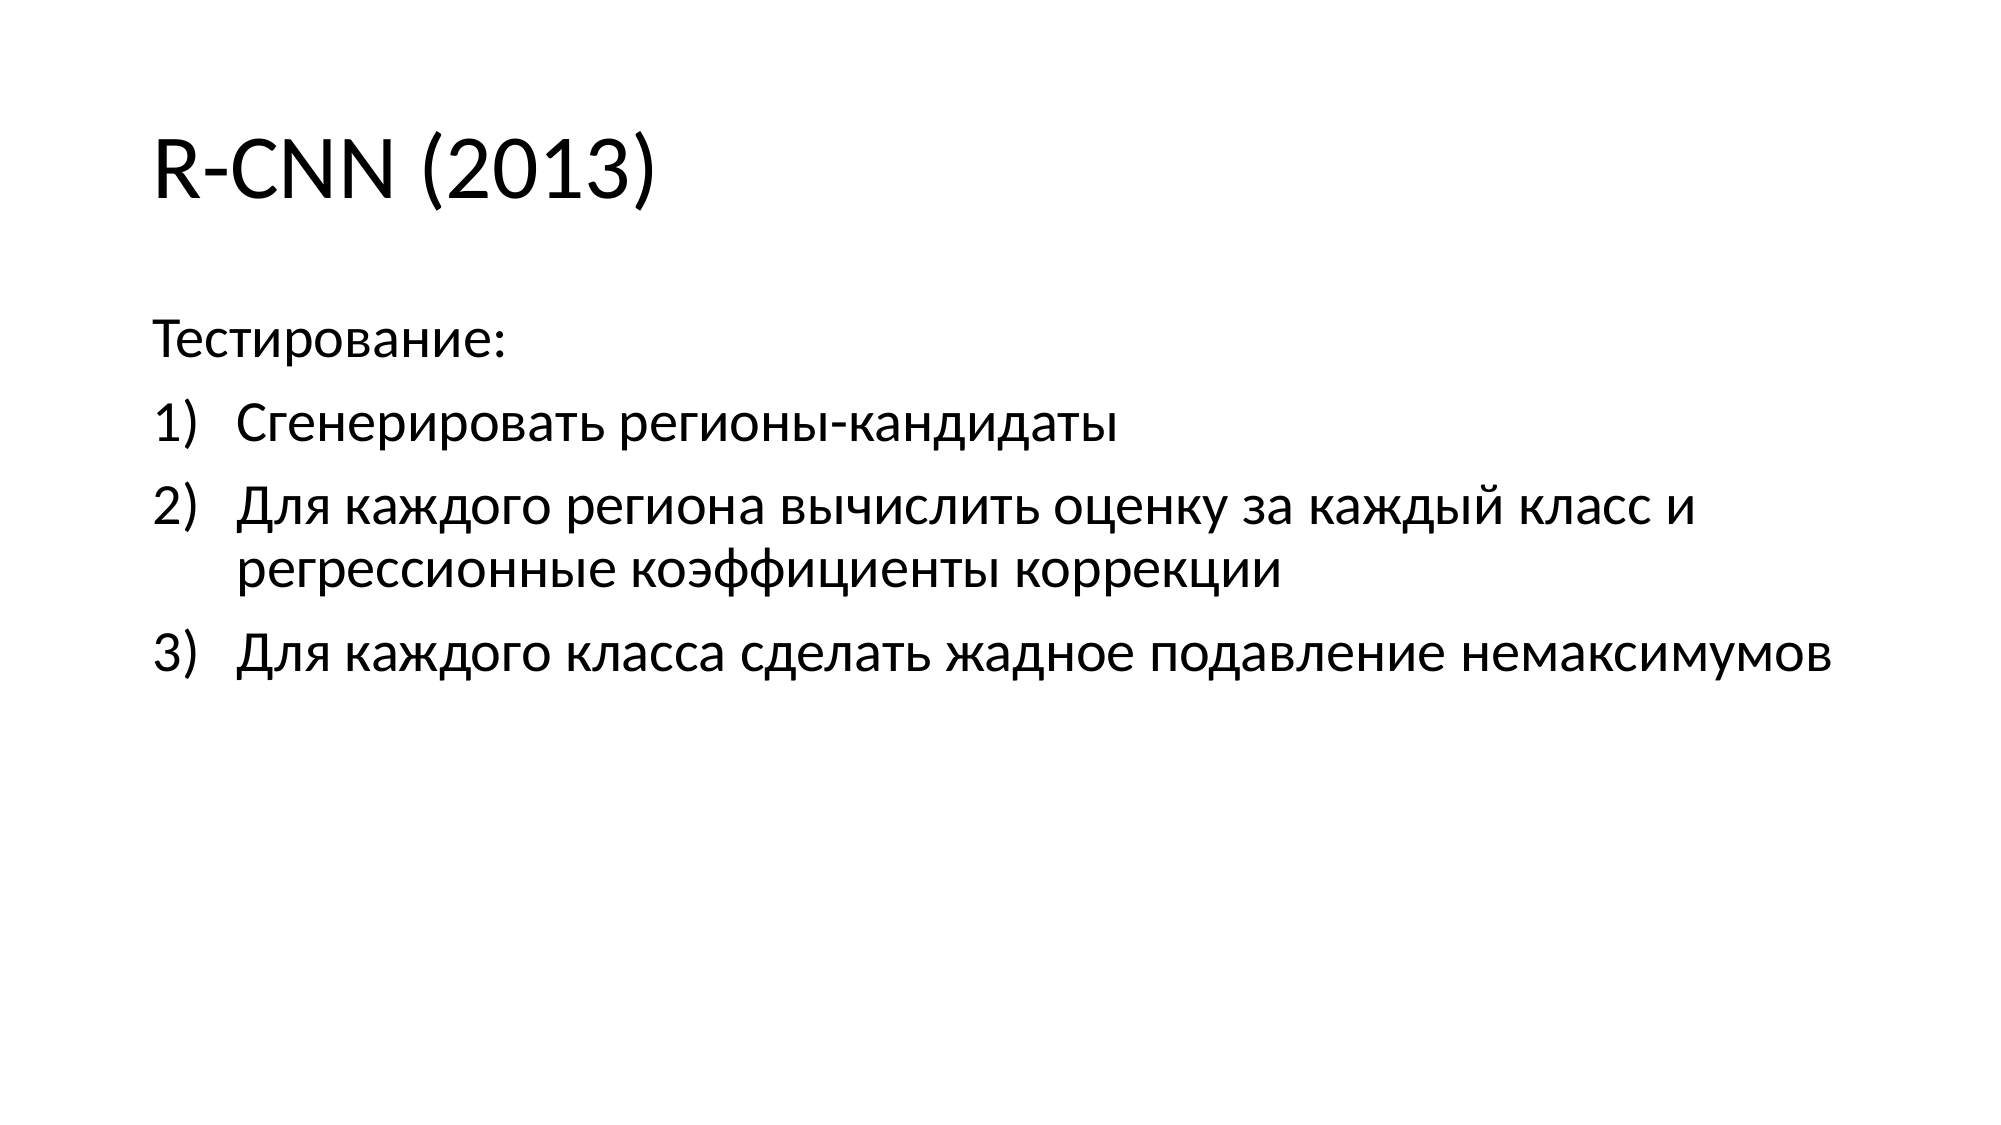

# R-CNN (2013)
Тестирование:
Сгенерировать регионы-кандидаты
Для каждого региона вычислить оценку за каждый класс и регрессионные коэффициенты коррекции
Для каждого класса сделать жадное подавление немаксимумов